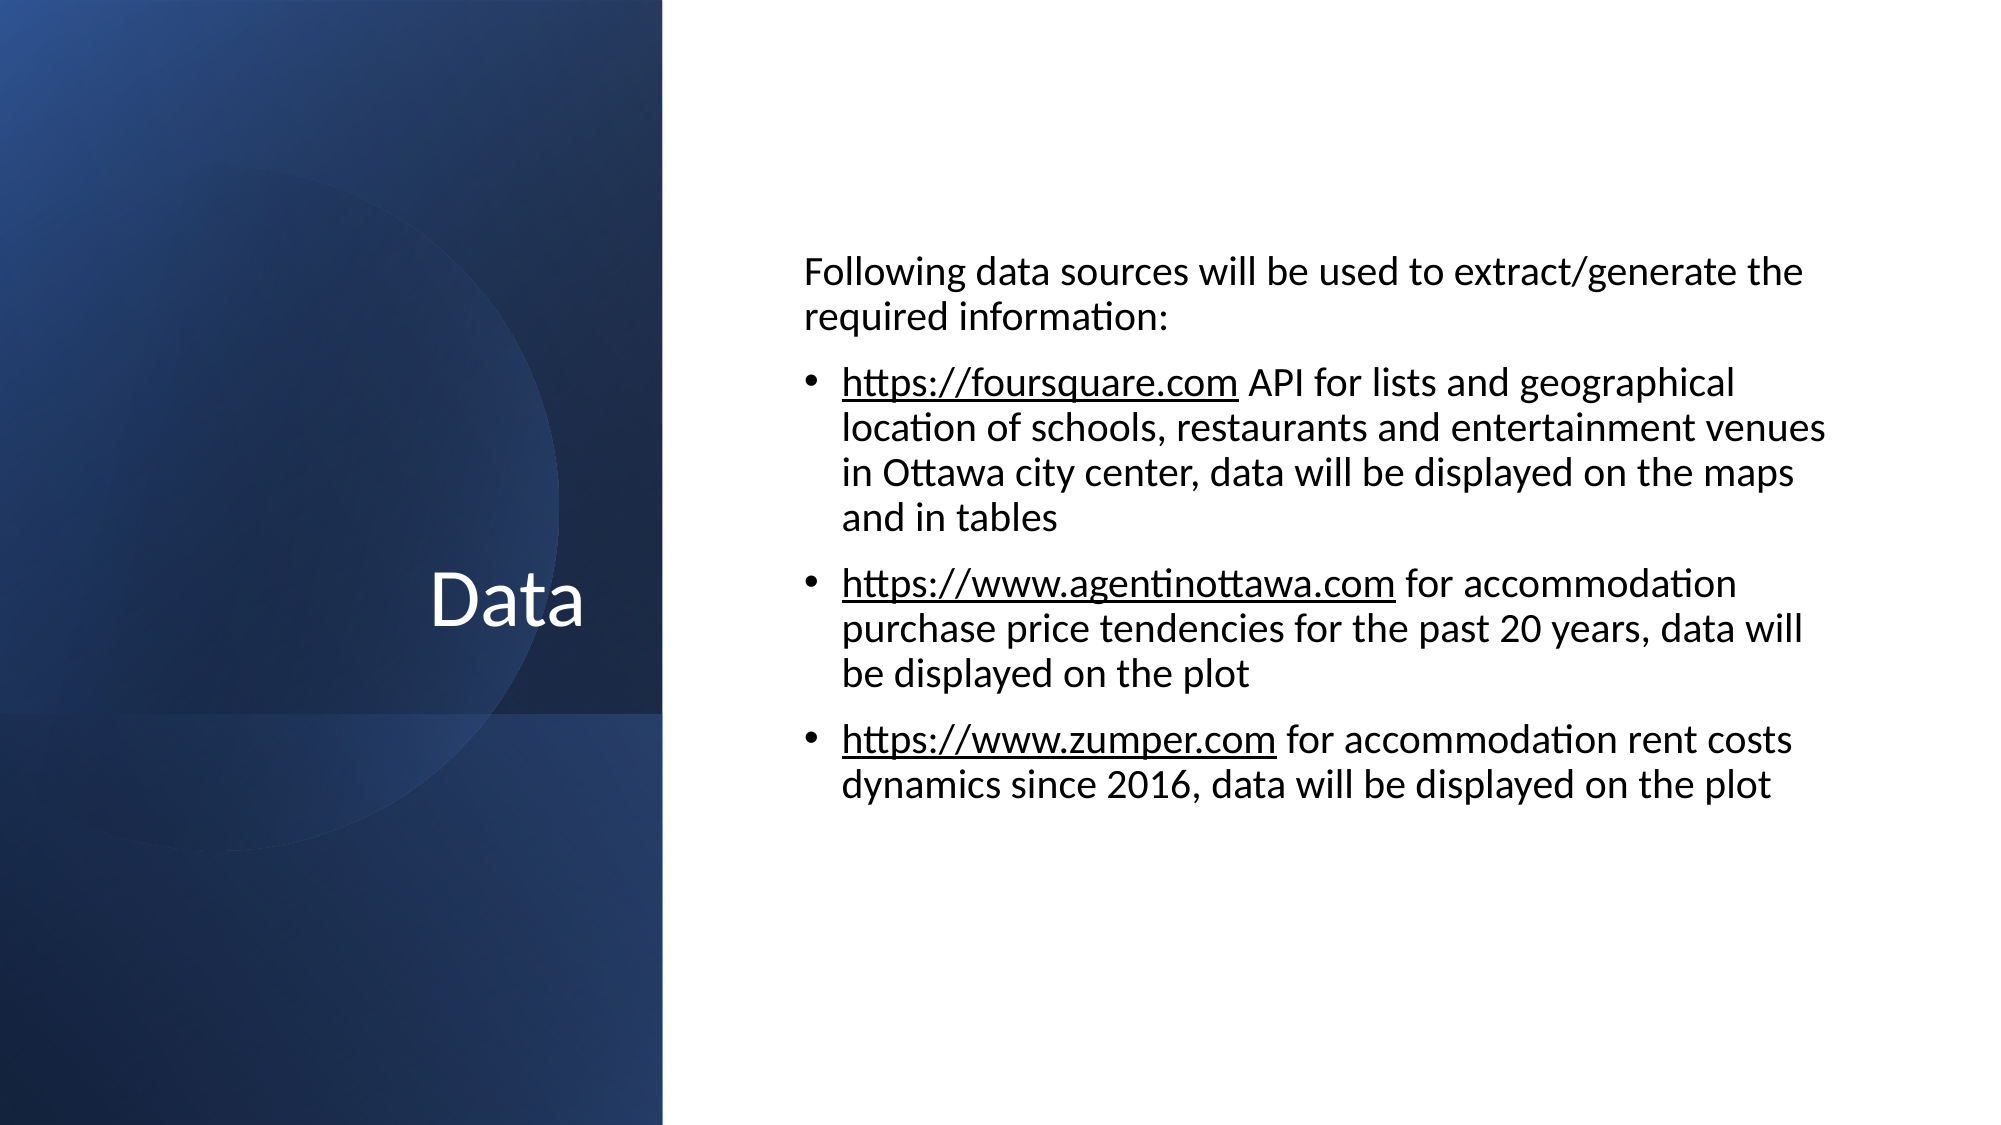

# Data
Following data sources will be used to extract/generate the required information:
https://foursquare.com API for lists and geographical location of schools, restaurants and entertainment venues in Ottawa city center, data will be displayed on the maps and in tables
https://www.agentinottawa.com for accommodation purchase price tendencies for the past 20 years, data will be displayed on the plot
https://www.zumper.com for accommodation rent costs dynamics since 2016, data will be displayed on the plot